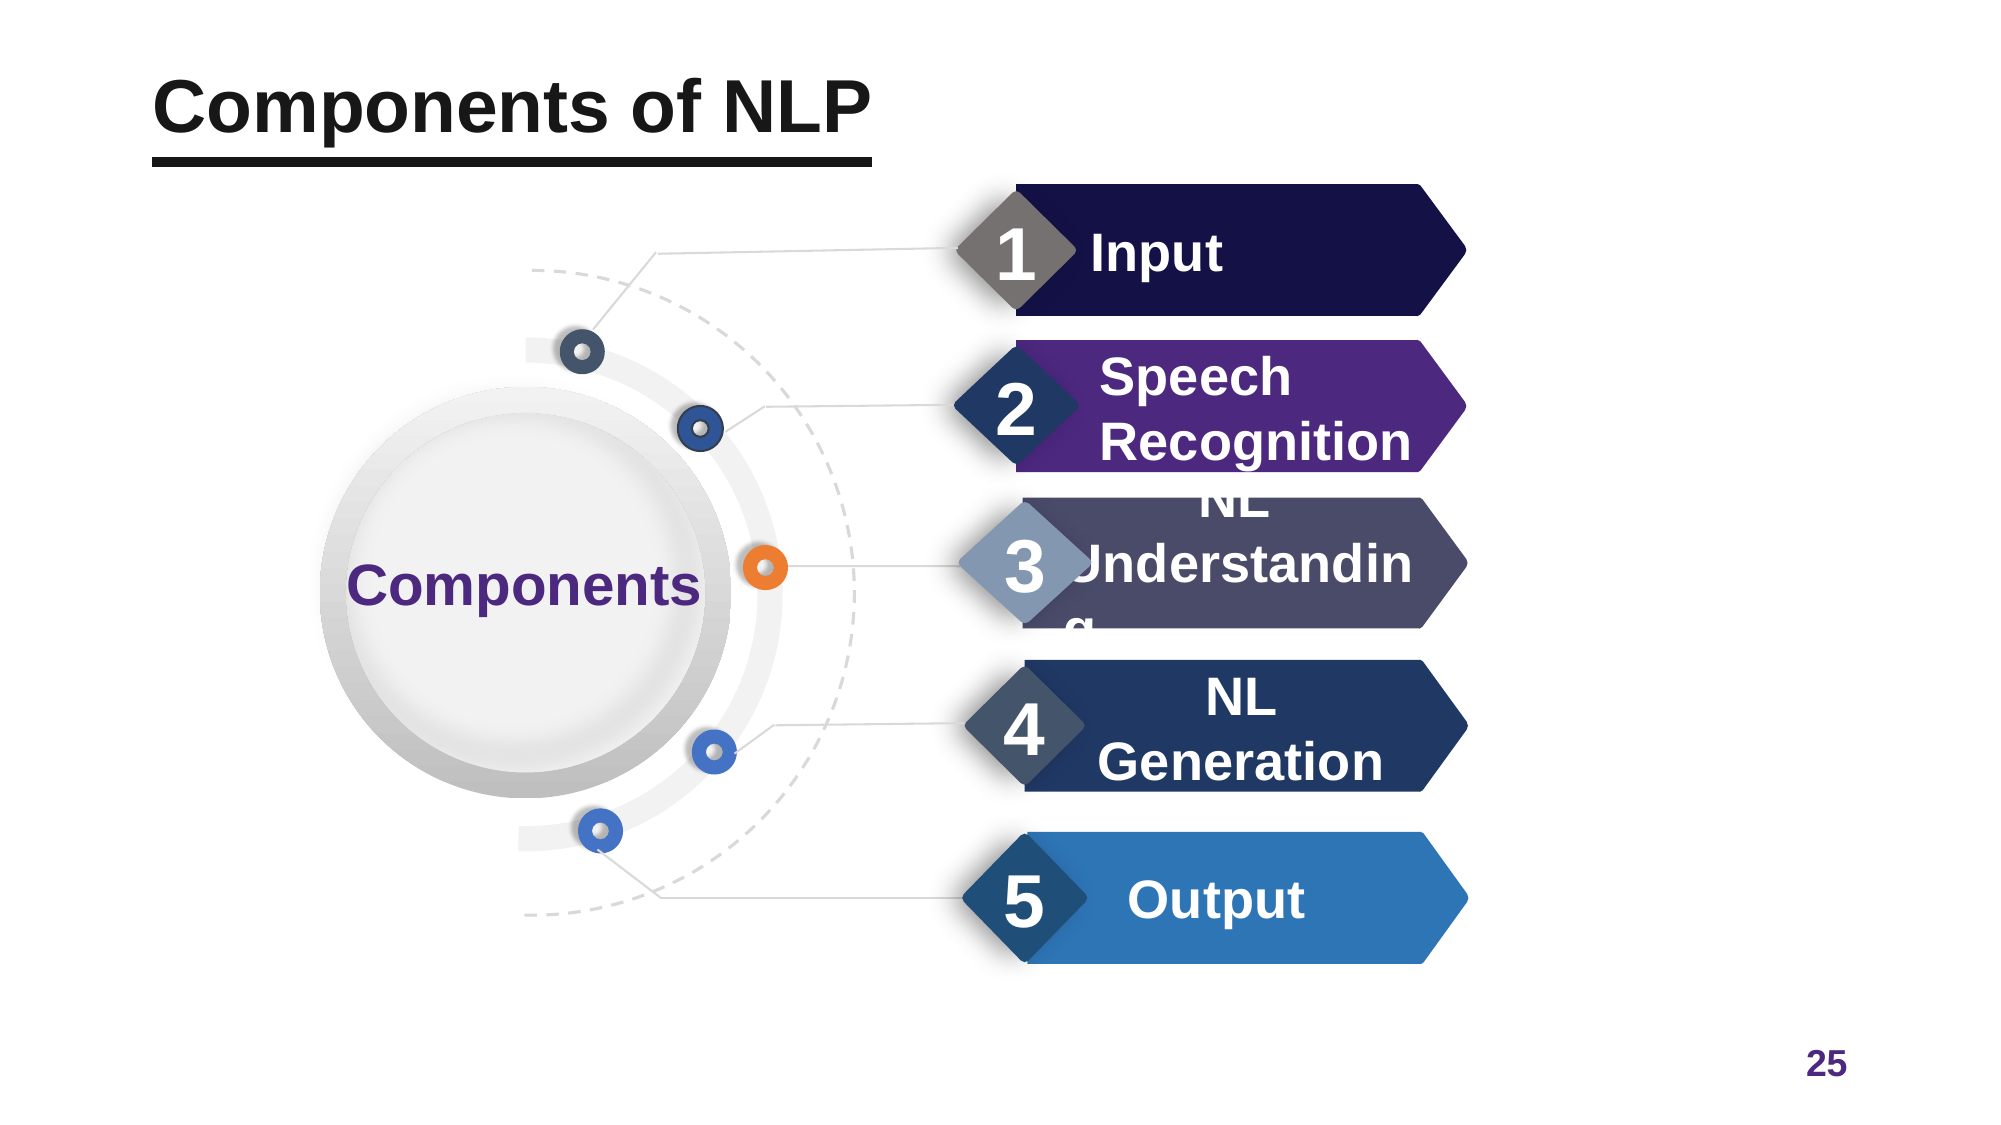

Components of NLP

1
Input

Speech Recognition

2

         NL Understanding

3
Components

NL Generation

4

5
Output